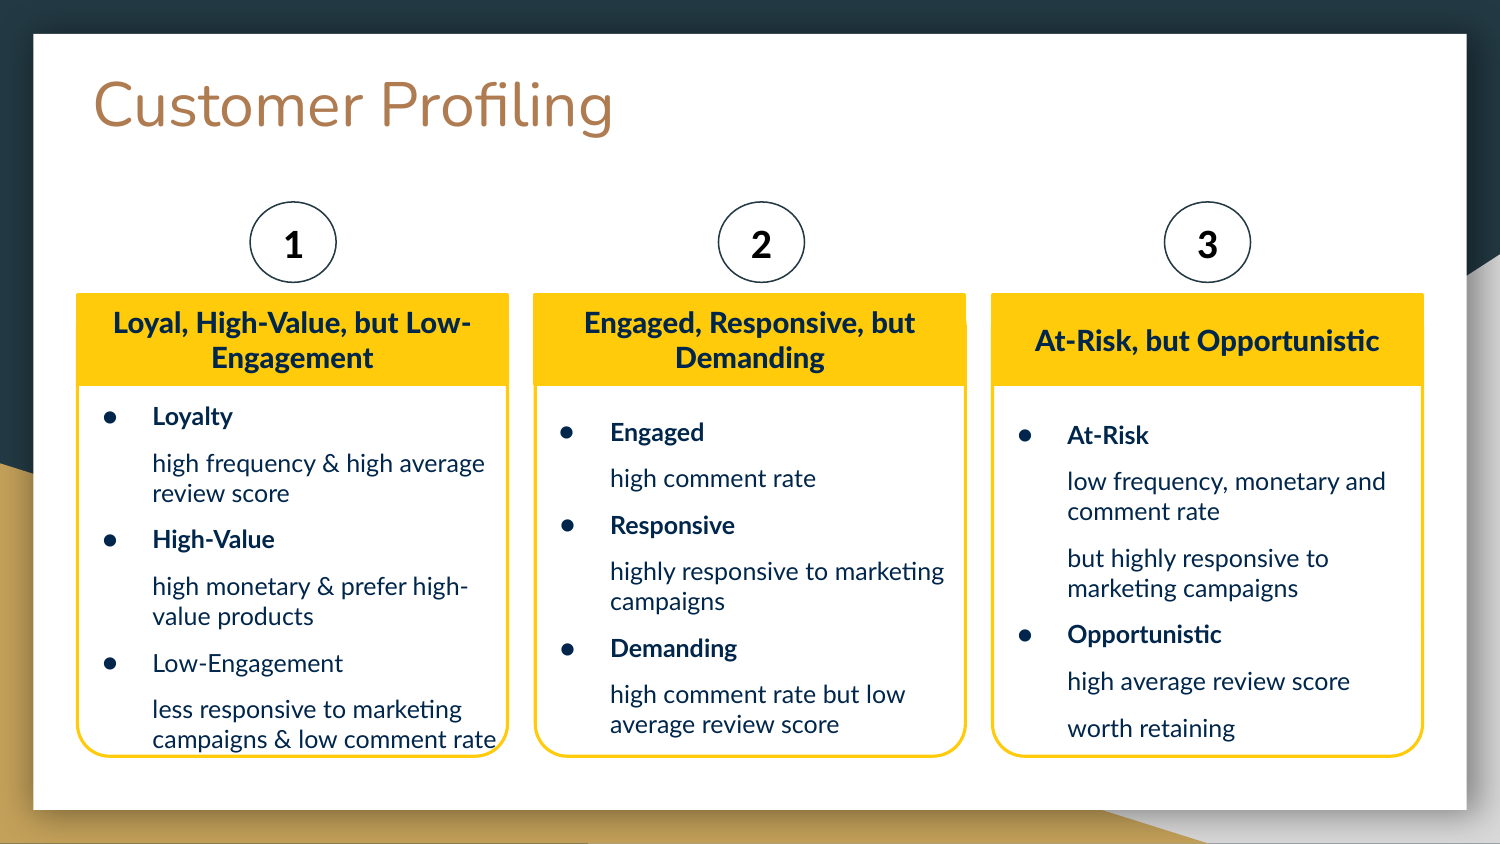

# Customer Profiling
1
2
3
At-Risk, but Opportunistic
Loyal, High-Value, but Low-Engagement

Engaged, Responsive, but Demanding
Loyalty
high frequency & high average review score
High-Value
high monetary & prefer high-value products
Low-Engagement
less responsive to marketing campaigns & low comment rate
Engaged
high comment rate
Responsive
highly responsive to marketing campaigns
Demanding
high comment rate but low average review score
At-Risk
low frequency, monetary and comment rate
but highly responsive to marketing campaigns
Opportunistic
high average review score
worth retaining